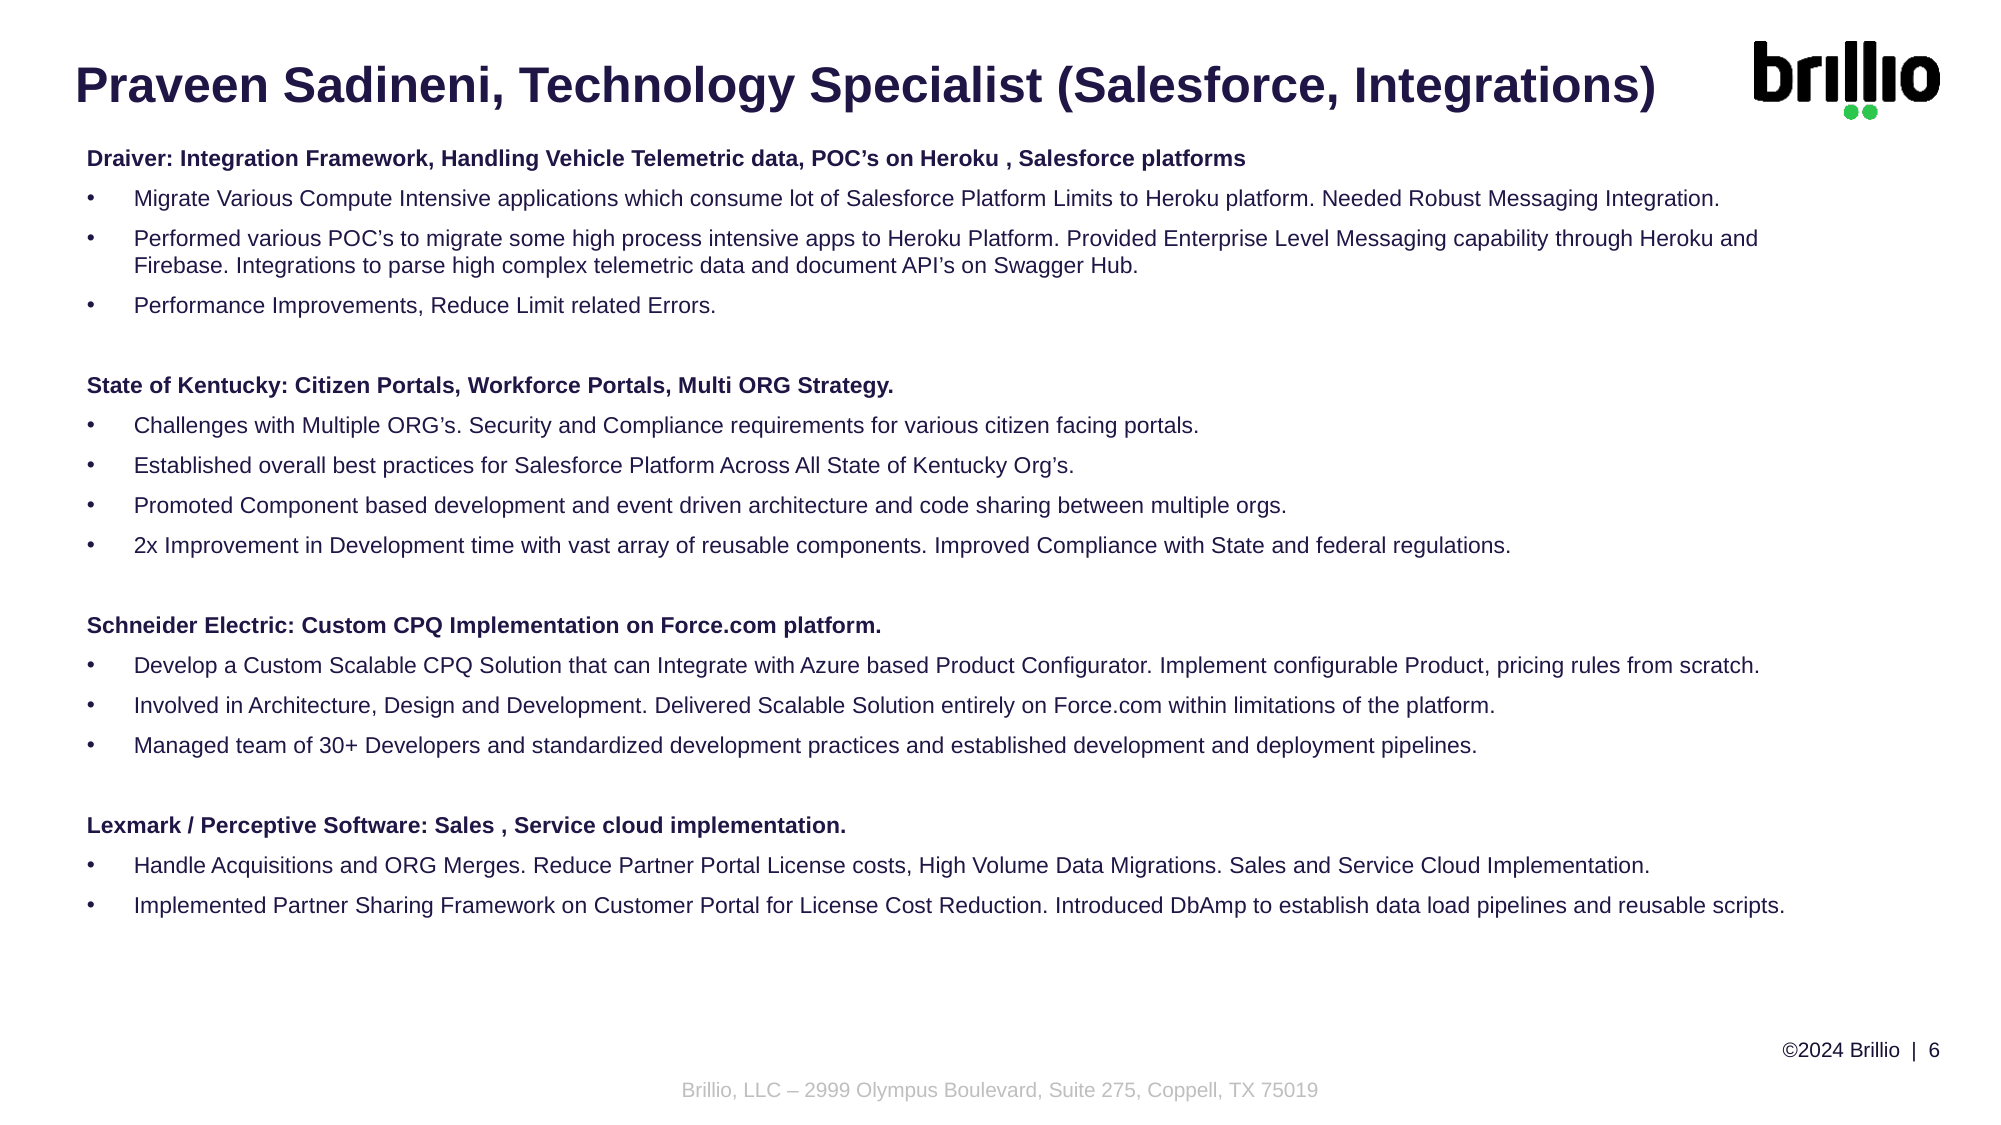

Praveen Sadineni, Technology Specialist (Salesforce, Integrations)
Draiver: Integration Framework, Handling Vehicle Telemetric data, POC’s on Heroku , Salesforce platforms
Migrate Various Compute Intensive applications which consume lot of Salesforce Platform Limits to Heroku platform. Needed Robust Messaging Integration.
Performed various POC’s to migrate some high process intensive apps to Heroku Platform. Provided Enterprise Level Messaging capability through Heroku and Firebase. Integrations to parse high complex telemetric data and document API’s on Swagger Hub.
Performance Improvements, Reduce Limit related Errors.

State of Kentucky: Citizen Portals, Workforce Portals, Multi ORG Strategy.
Challenges with Multiple ORG’s. Security and Compliance requirements for various citizen facing portals.
Established overall best practices for Salesforce Platform Across All State of Kentucky Org’s.
Promoted Component based development and event driven architecture and code sharing between multiple orgs.
2x Improvement in Development time with vast array of reusable components. Improved Compliance with State and federal regulations.

Schneider Electric: Custom CPQ Implementation on Force.com platform.
Develop a Custom Scalable CPQ Solution that can Integrate with Azure based Product Configurator. Implement configurable Product, pricing rules from scratch.
Involved in Architecture, Design and Development. Delivered Scalable Solution entirely on Force.com within limitations of the platform.
Managed team of 30+ Developers and standardized development practices and established development and deployment pipelines.

Lexmark / Perceptive Software: Sales , Service cloud implementation.
Handle Acquisitions and ORG Merges. Reduce Partner Portal License costs, High Volume Data Migrations. Sales and Service Cloud Implementation.
Implemented Partner Sharing Framework on Customer Portal for License Cost Reduction. Introduced DbAmp to establish data load pipelines and reusable scripts.
©2024 Brillio  |  6